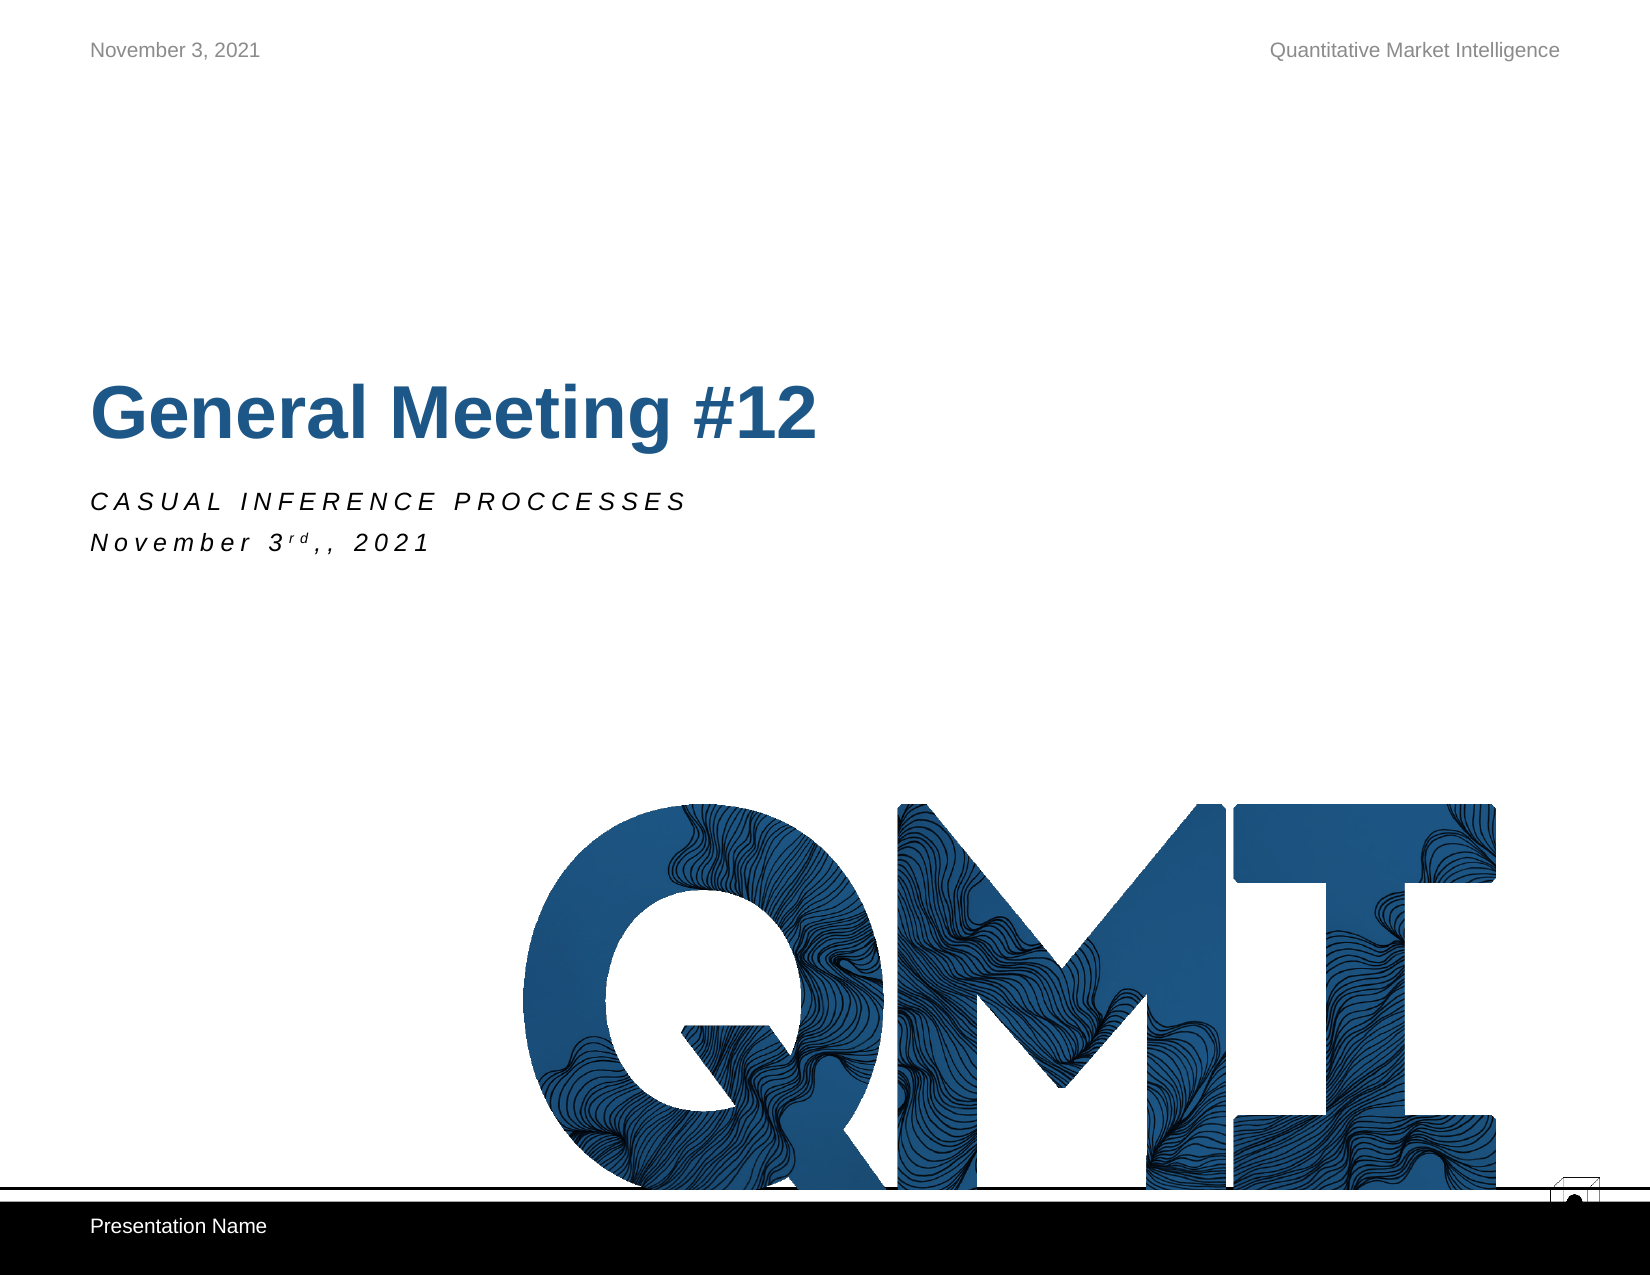

November 3, 2021
# General Meeting #12
CASUAL INFERENCE PROCCESSES
November 3rd,, 2021